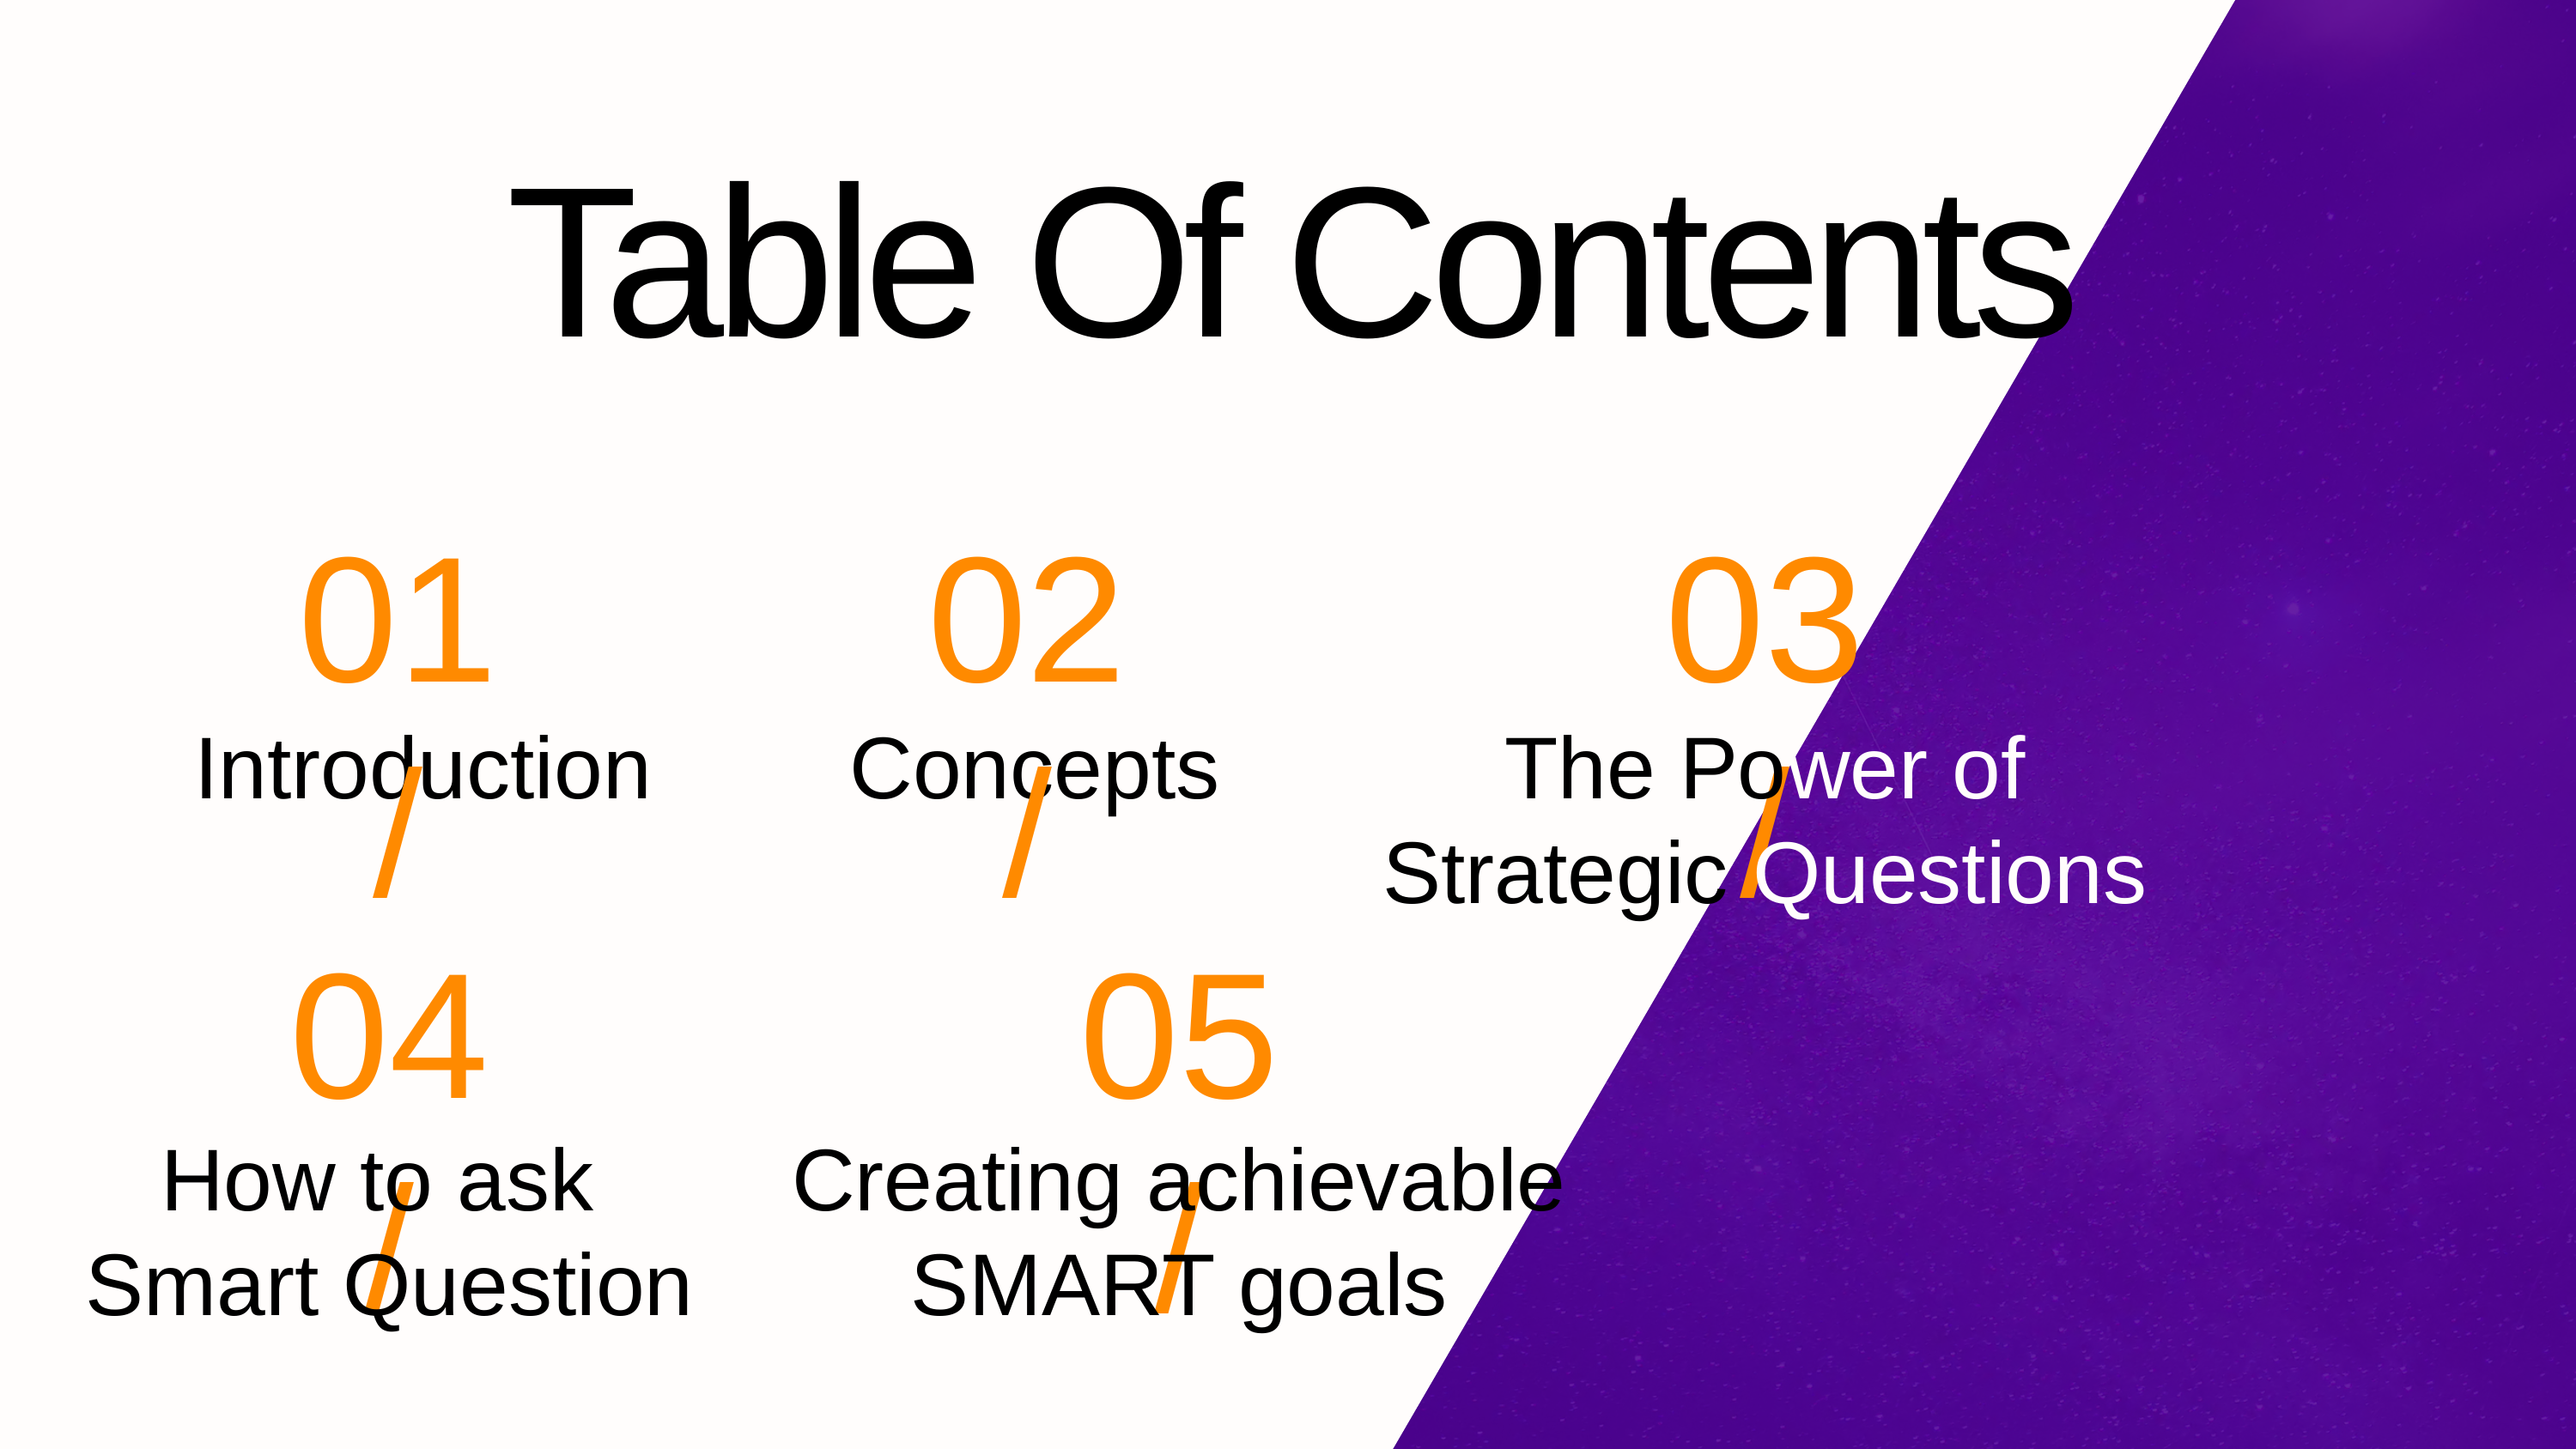

Table Of Contents
01/
02/
03/
Introduction
Concepts
The Power of Strategic Questions
04/
05/
How to ask
Smart Question
Creating achievable SMART goals